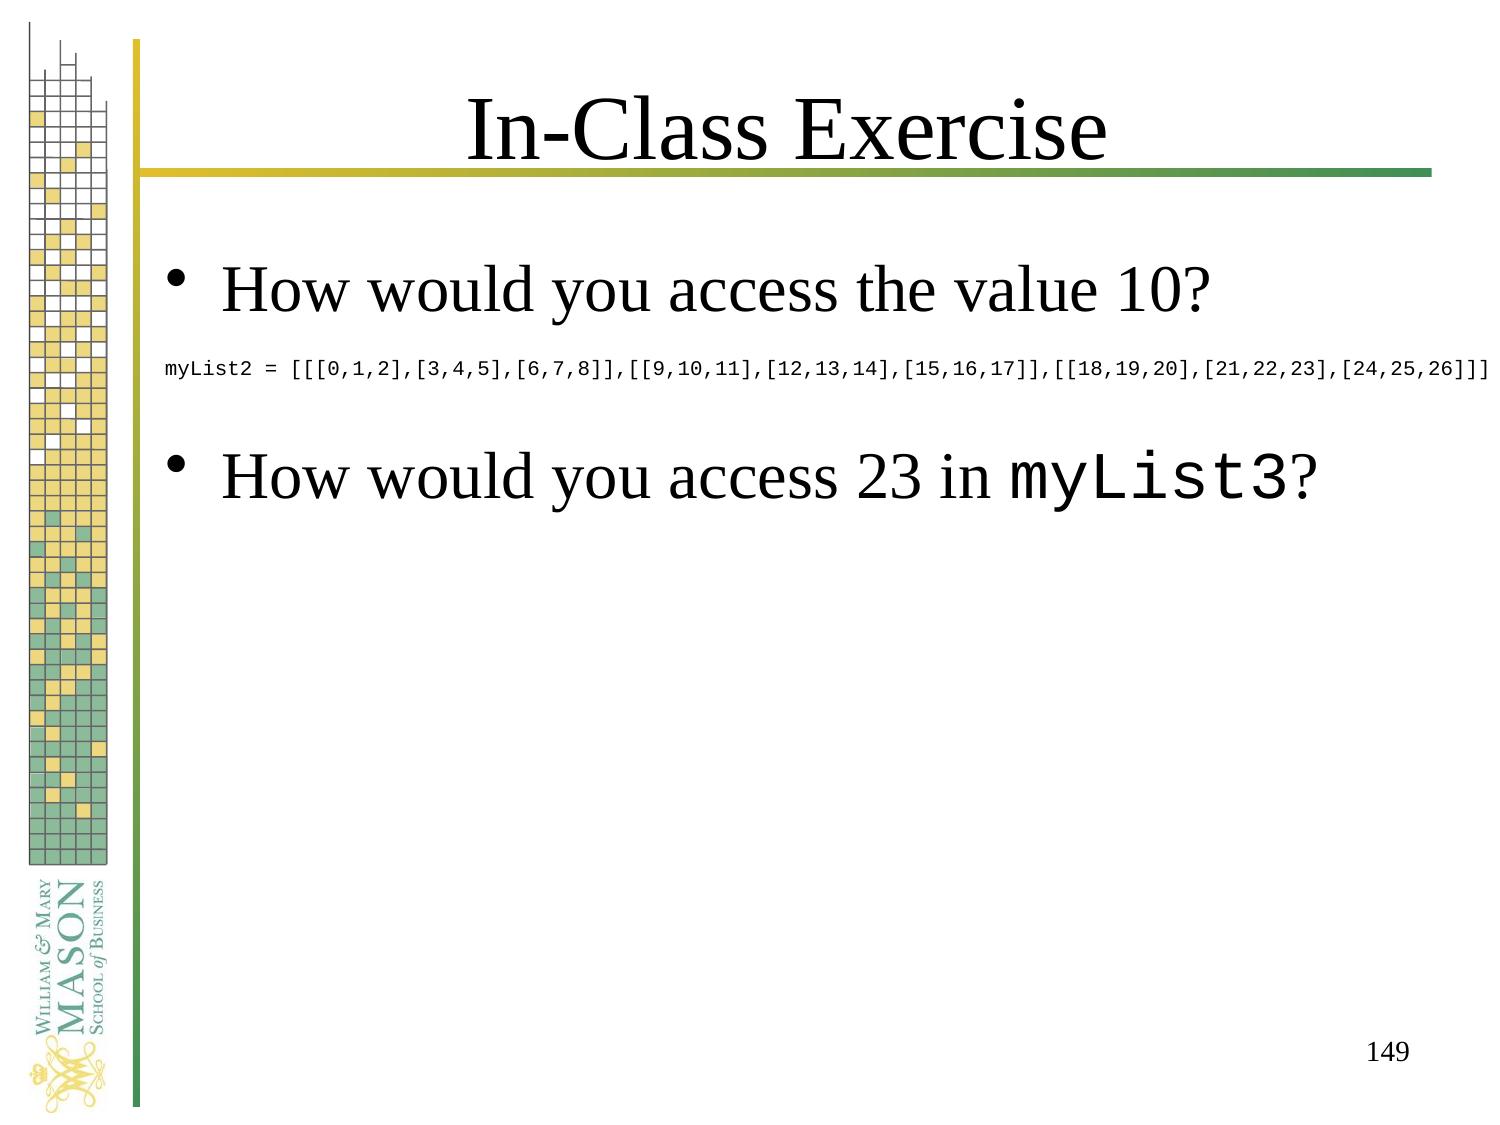

# In-Class Exercise
How would you access the value 10?

How would you access 23 in myList3?

myList2 = [[[0,1,2],[3,4,5],[6,7,8]],[[9,10,11],[12,13,14],[15,16,17]],[[18,19,20],[21,22,23],[24,25,26]]]
149